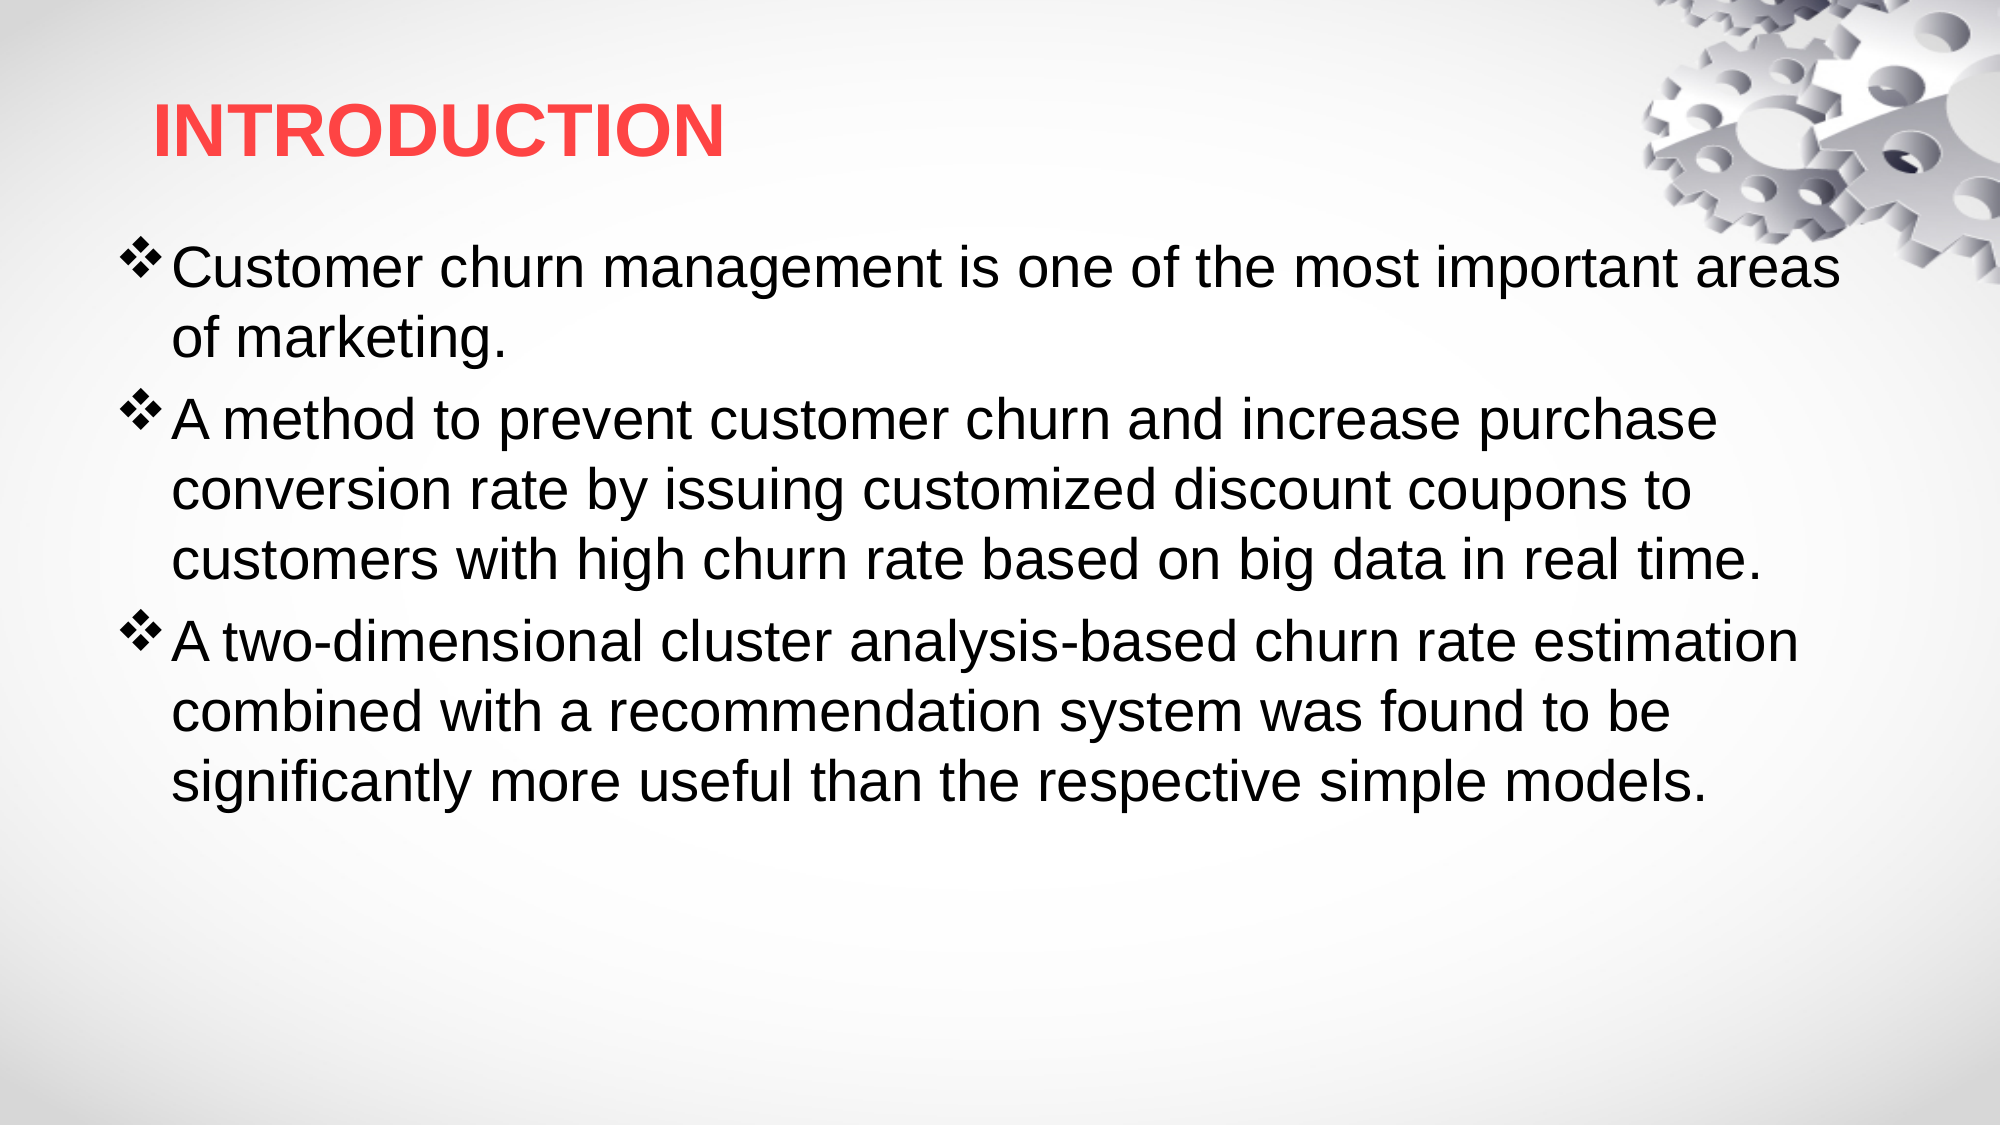

# INTRODUCTION
Customer churn management is one of the most important areas of marketing.
A method to prevent customer churn and increase purchase conversion rate by issuing customized discount coupons to customers with high churn rate based on big data in real time.
A two-dimensional cluster analysis-based churn rate estimation combined with a recommendation system was found to be significantly more useful than the respective simple models.